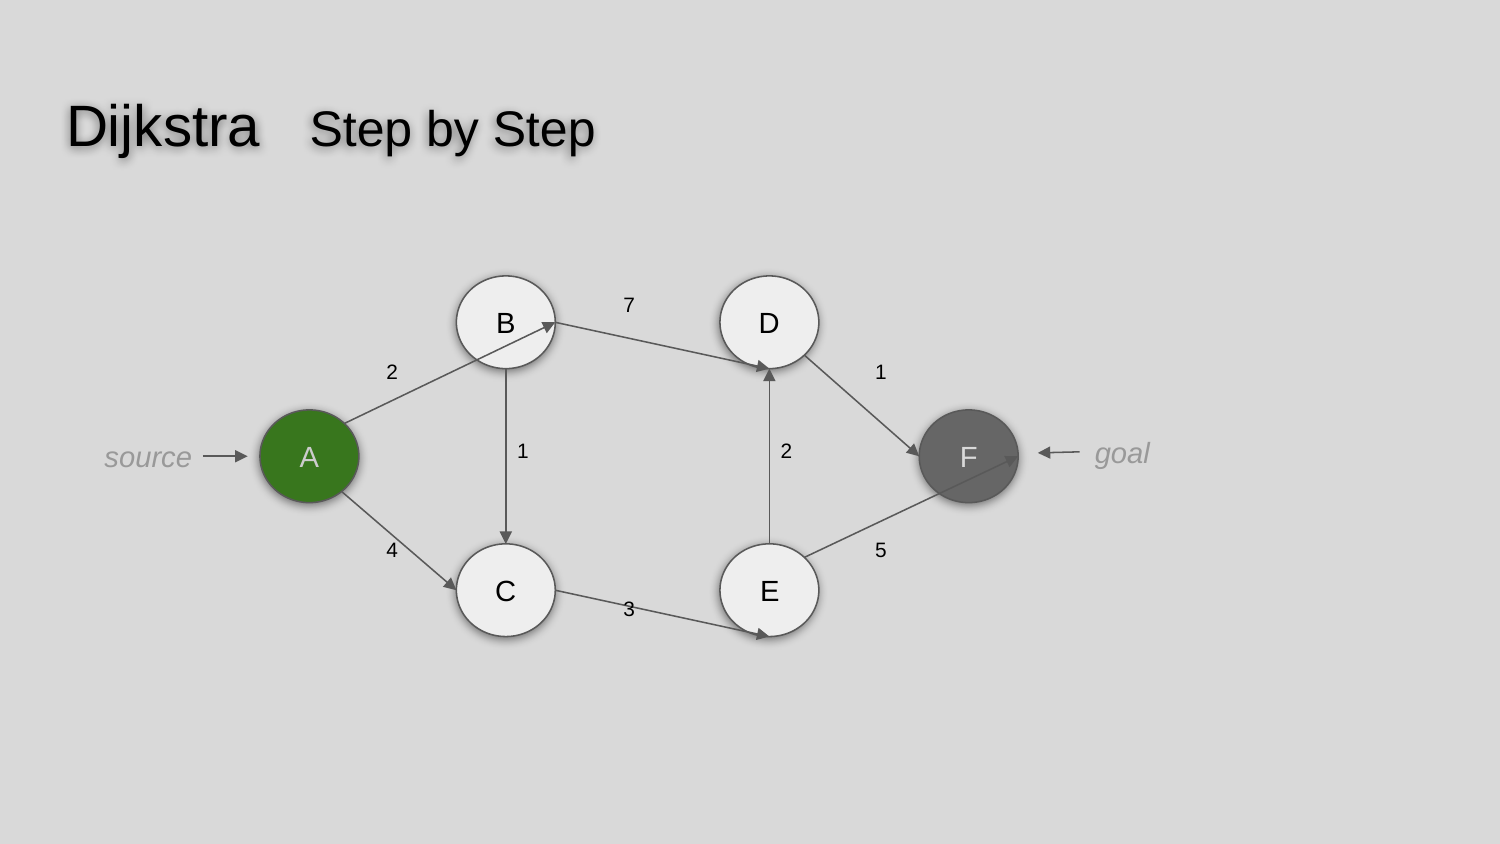

# Dijkstra   Step by Step

B
7
D
2
1

A
F
goal
source
1
2
4
5

C
 E
3